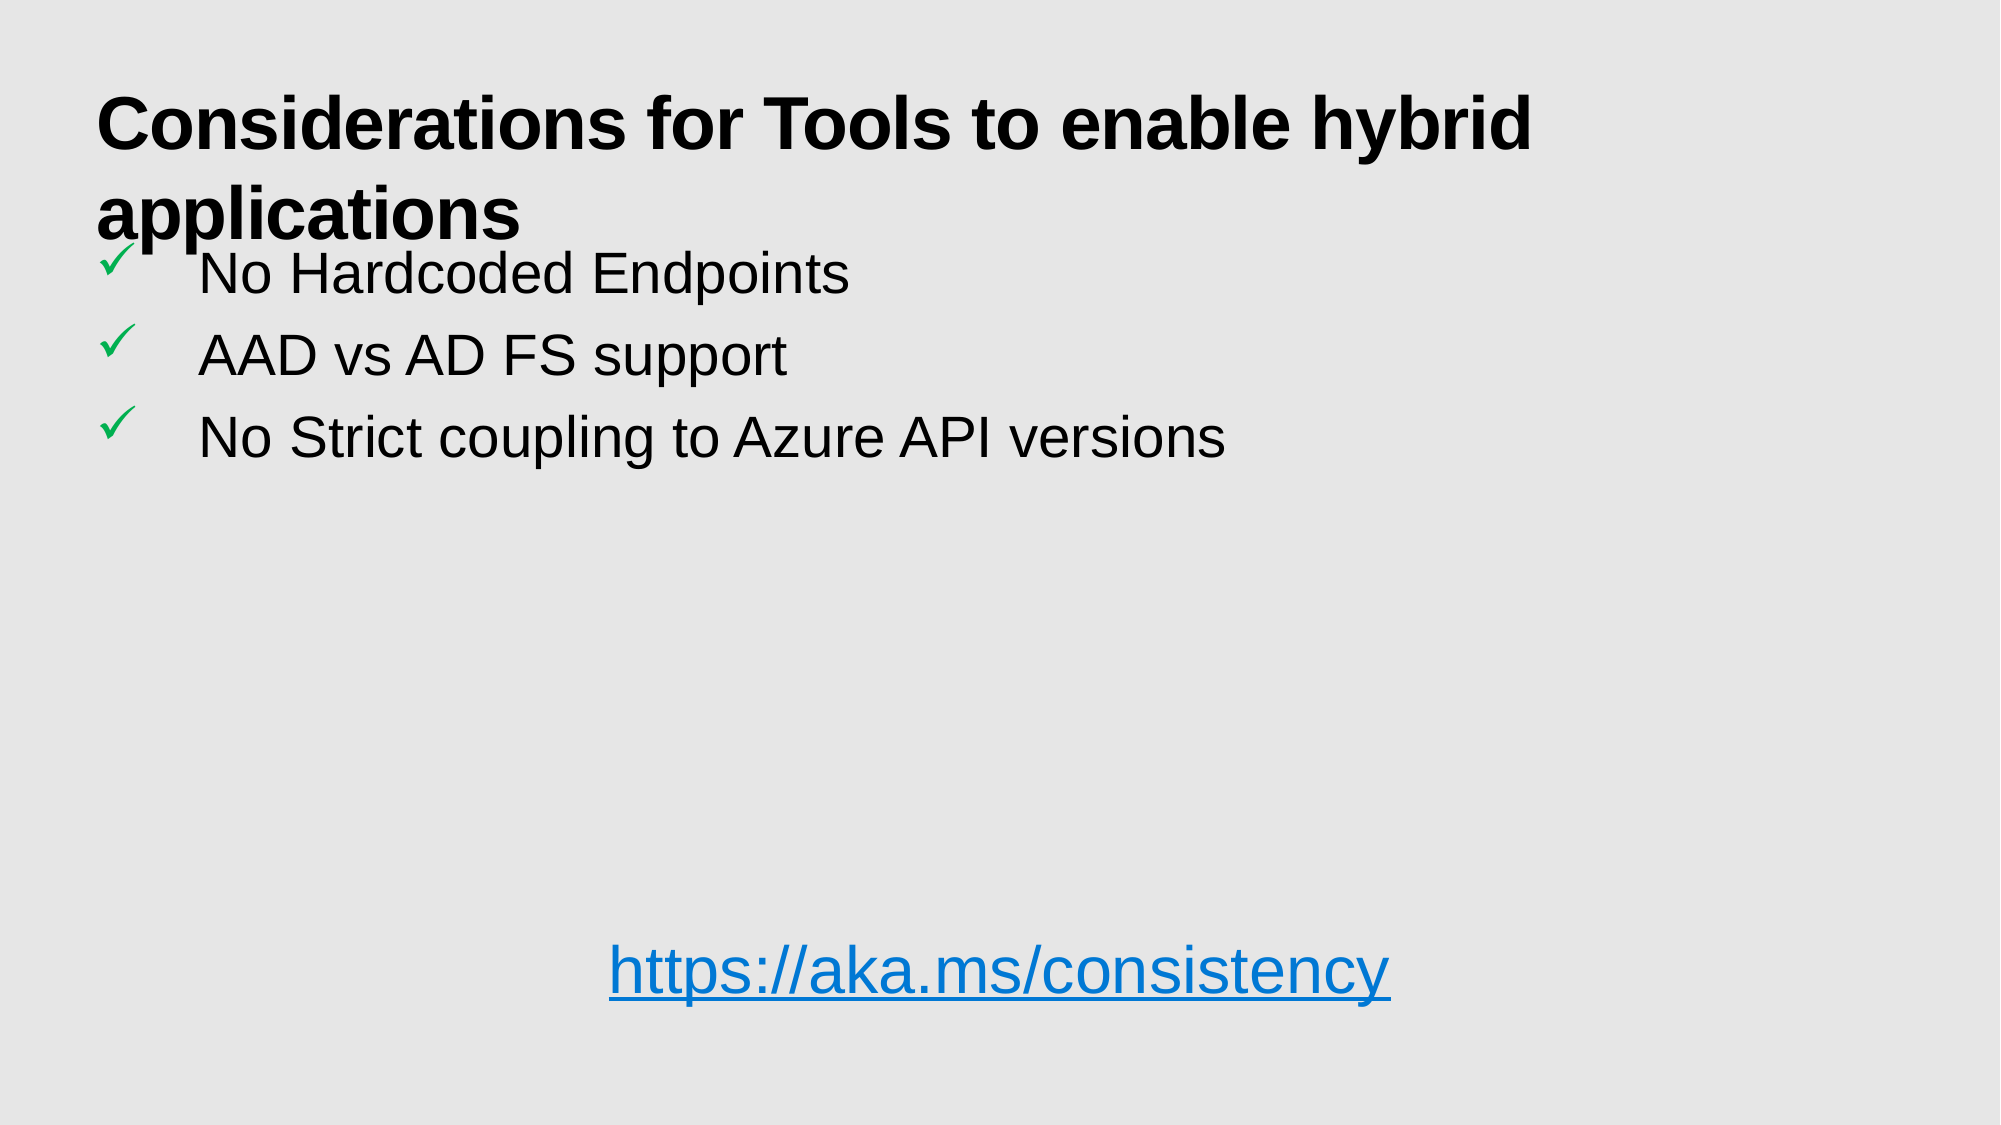

# Considerations for Tools to enable hybrid applications
No Hardcoded Endpoints
AAD vs AD FS support
No Strict coupling to Azure API versions
https://aka.ms/consistency